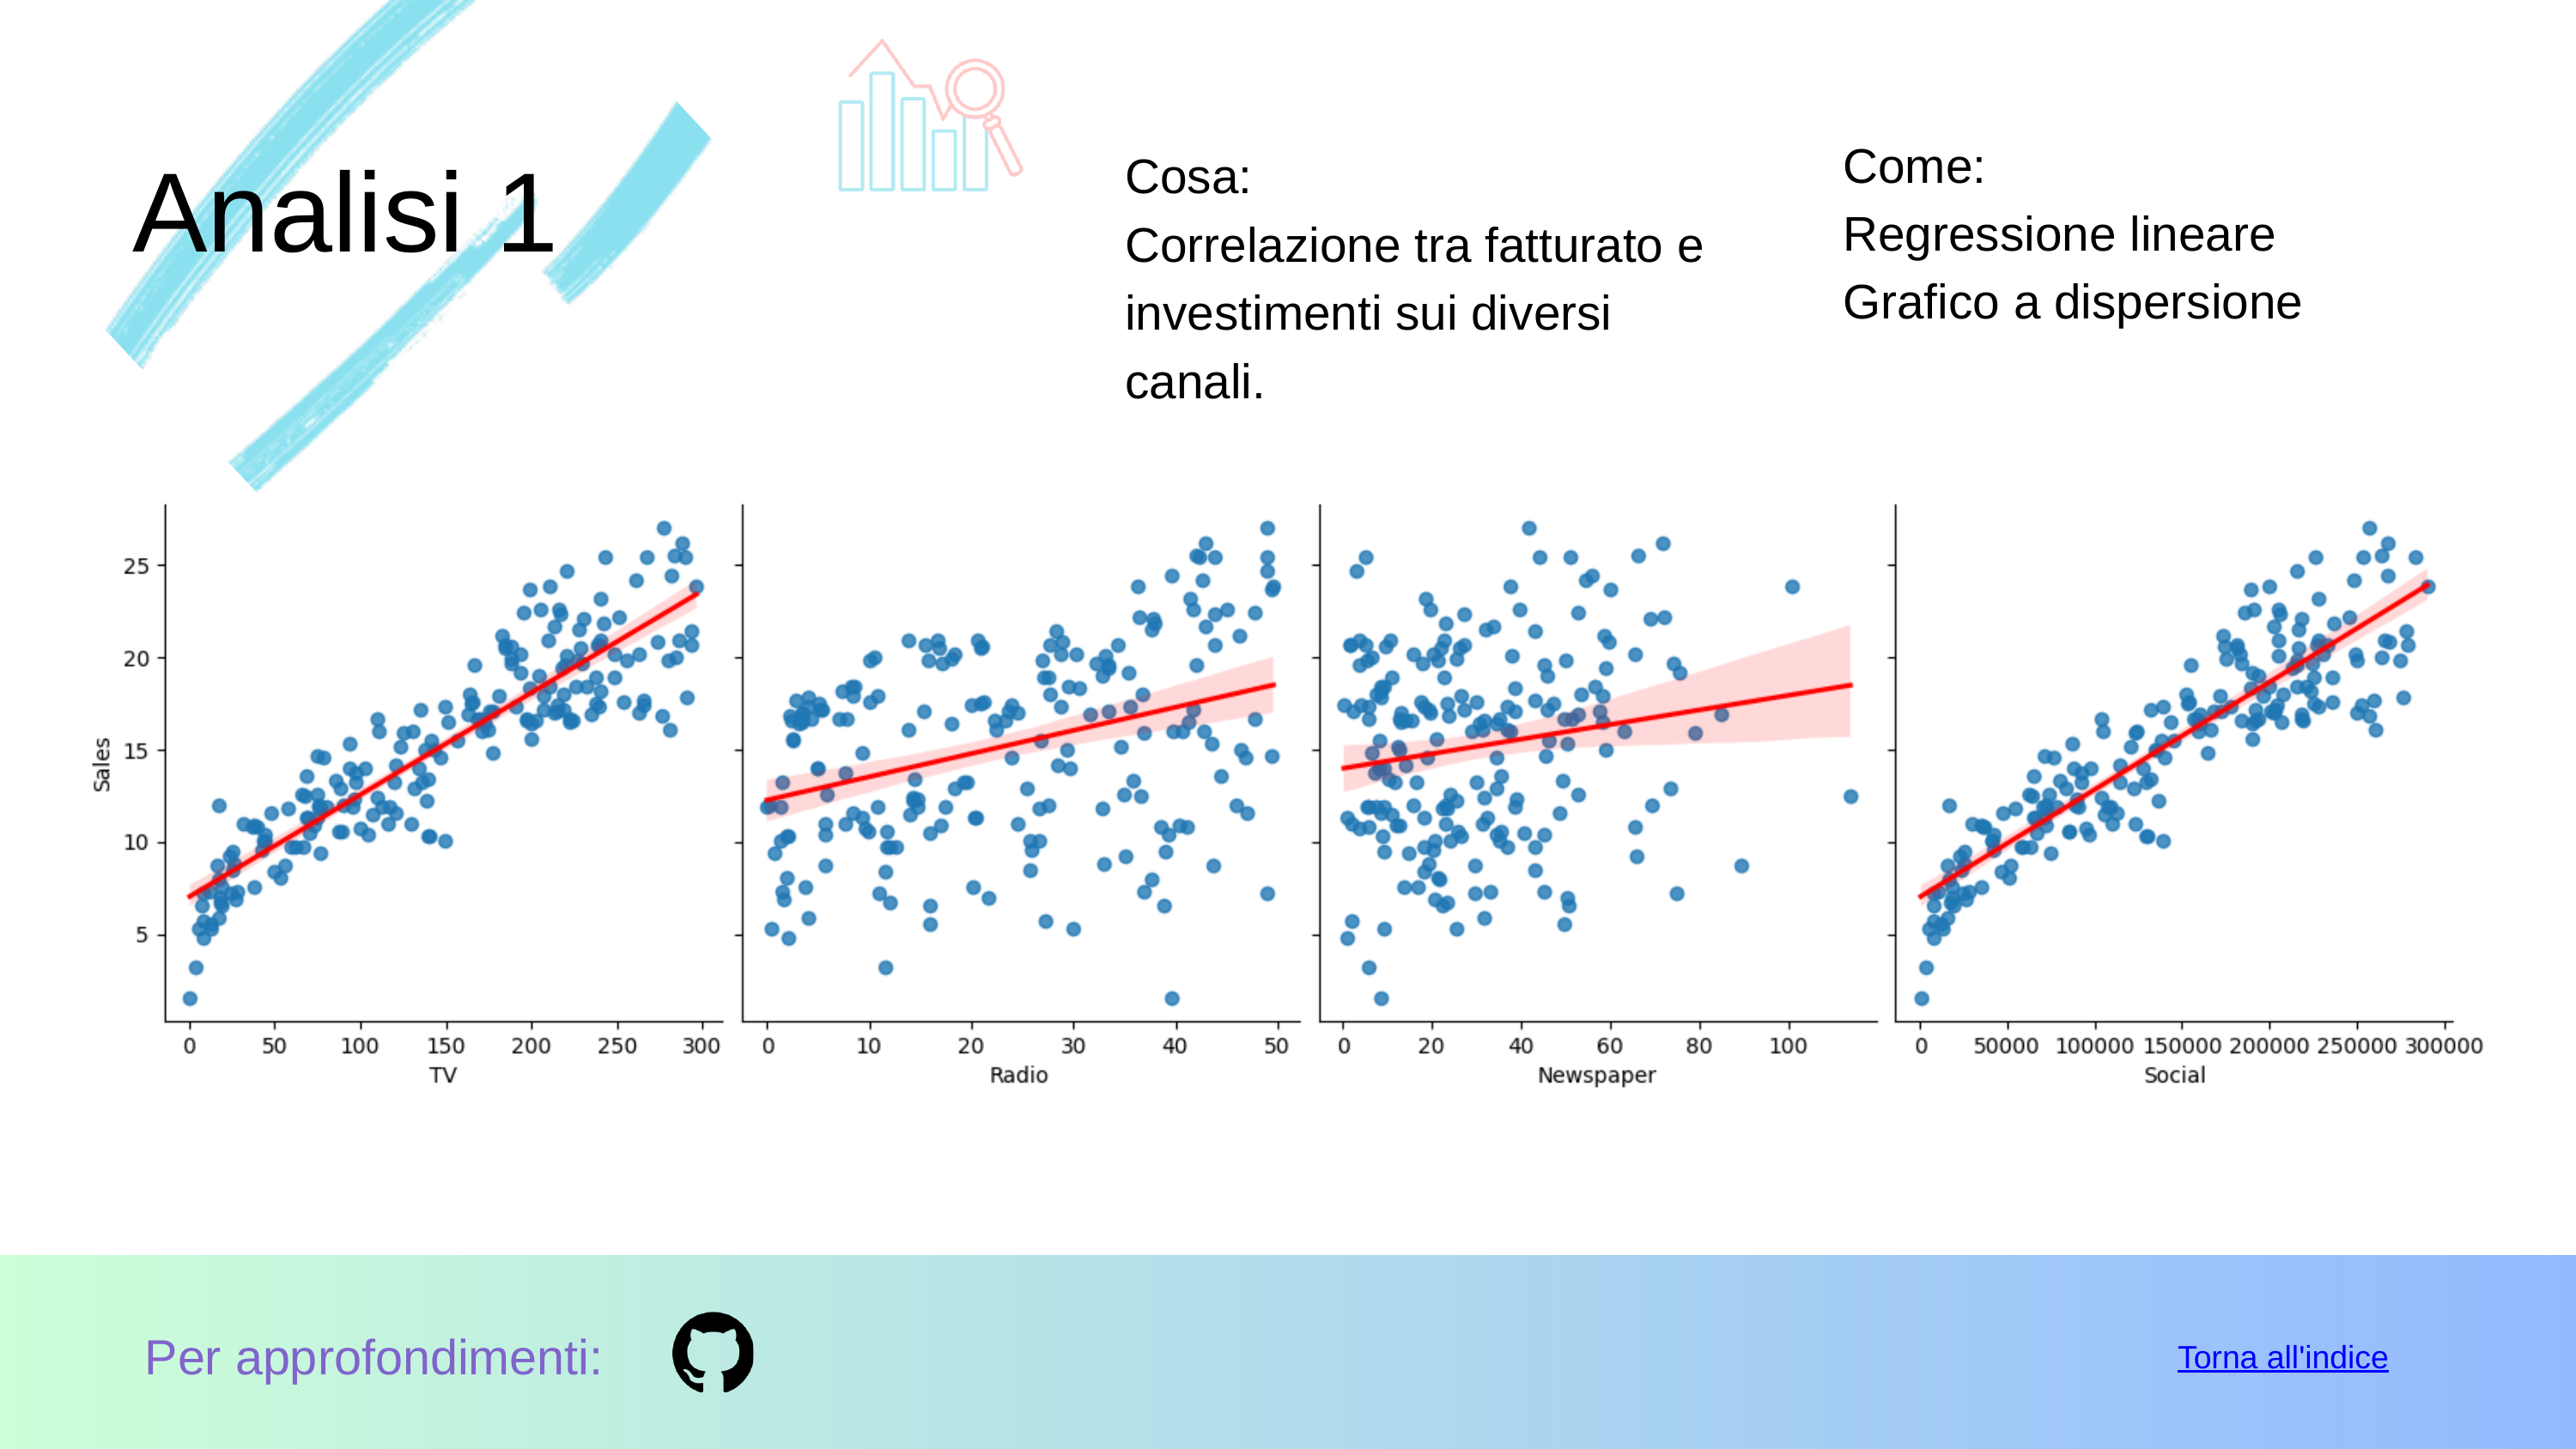

Analisi 1

Come:
Regressione lineare
Grafico a dispersione
Cosa:
Correlazione tra fatturato e investimenti sui diversi canali.

Per approfondimenti:
Torna all'indice